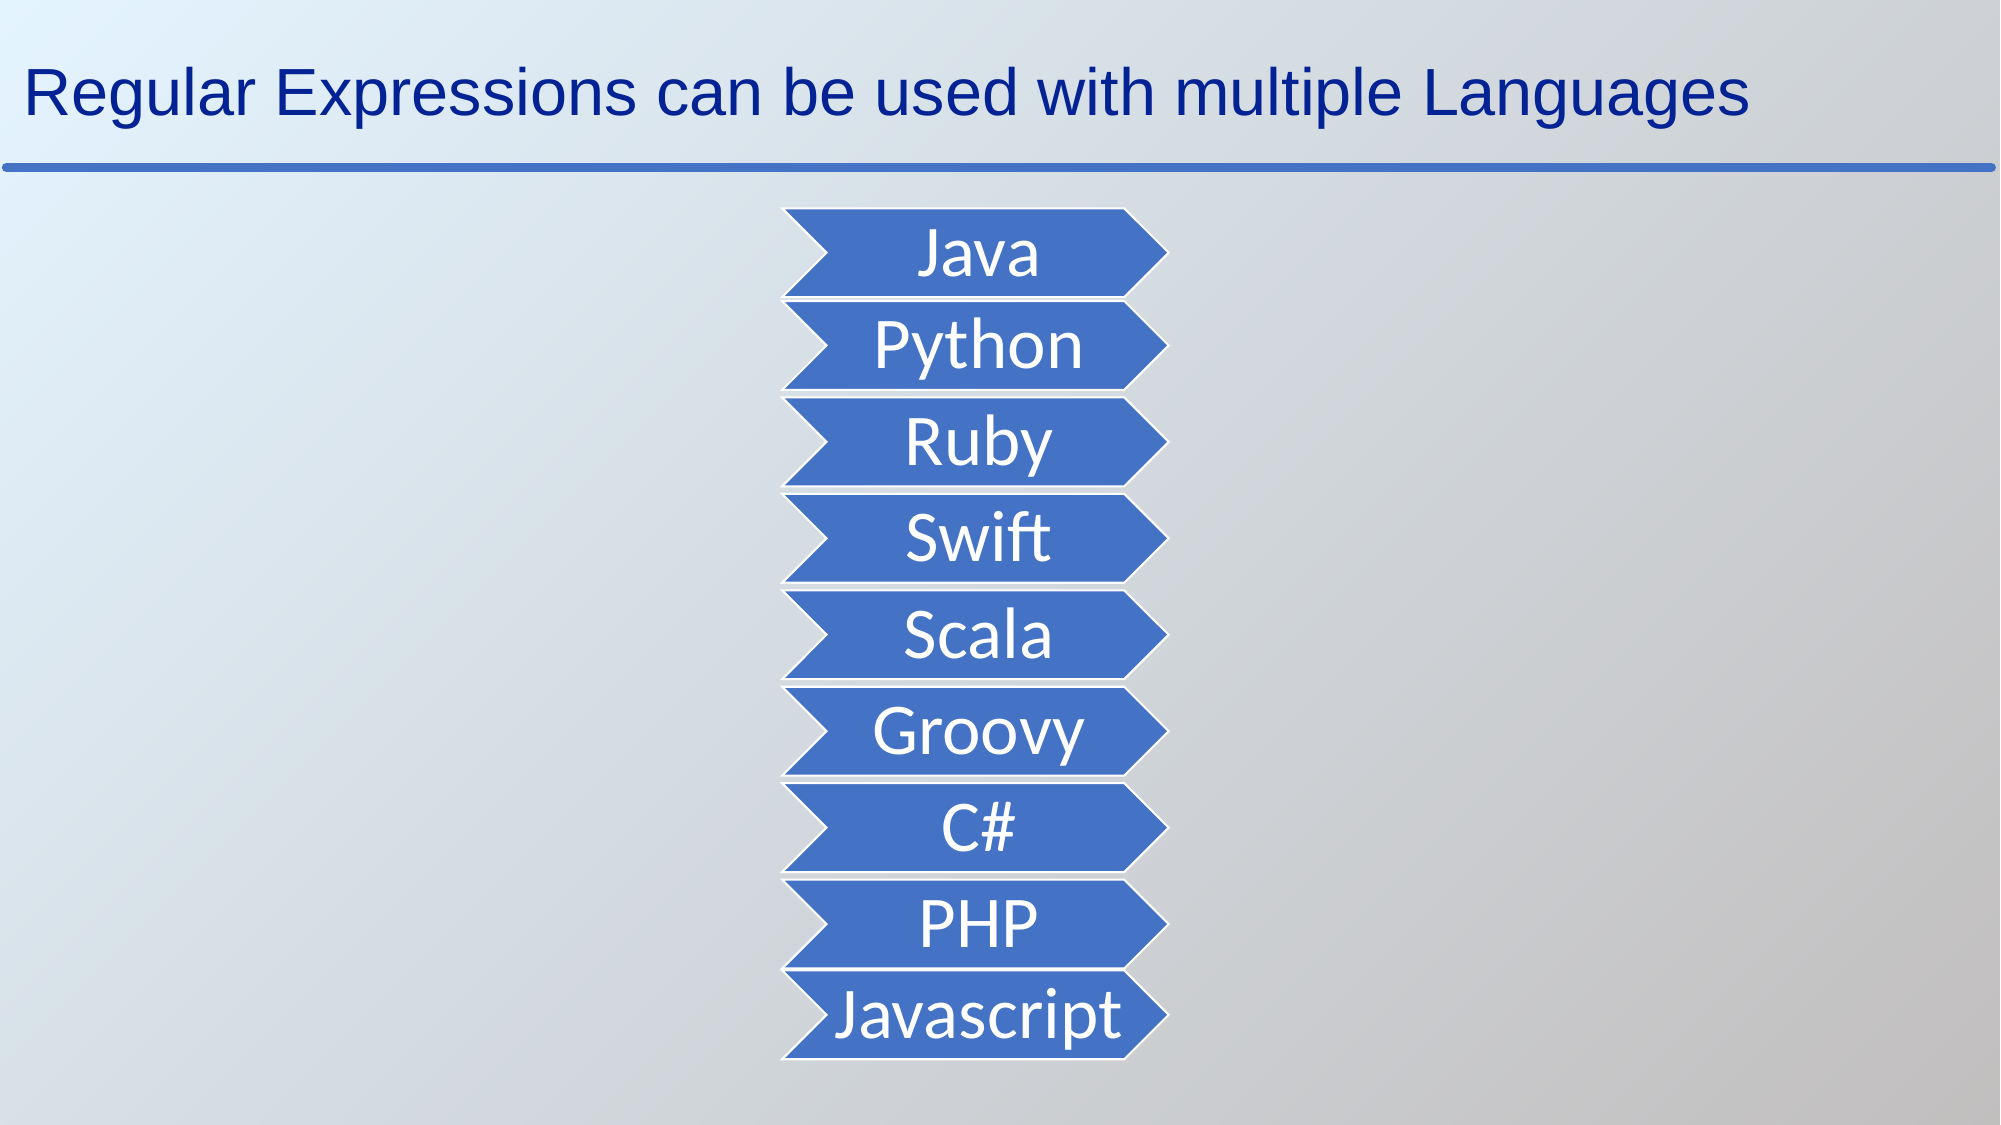

Regular Expressions can be used with multiple Languages

Java
Python
Ruby
Swift
Scala
Groovy
C#
PHP
Javascript